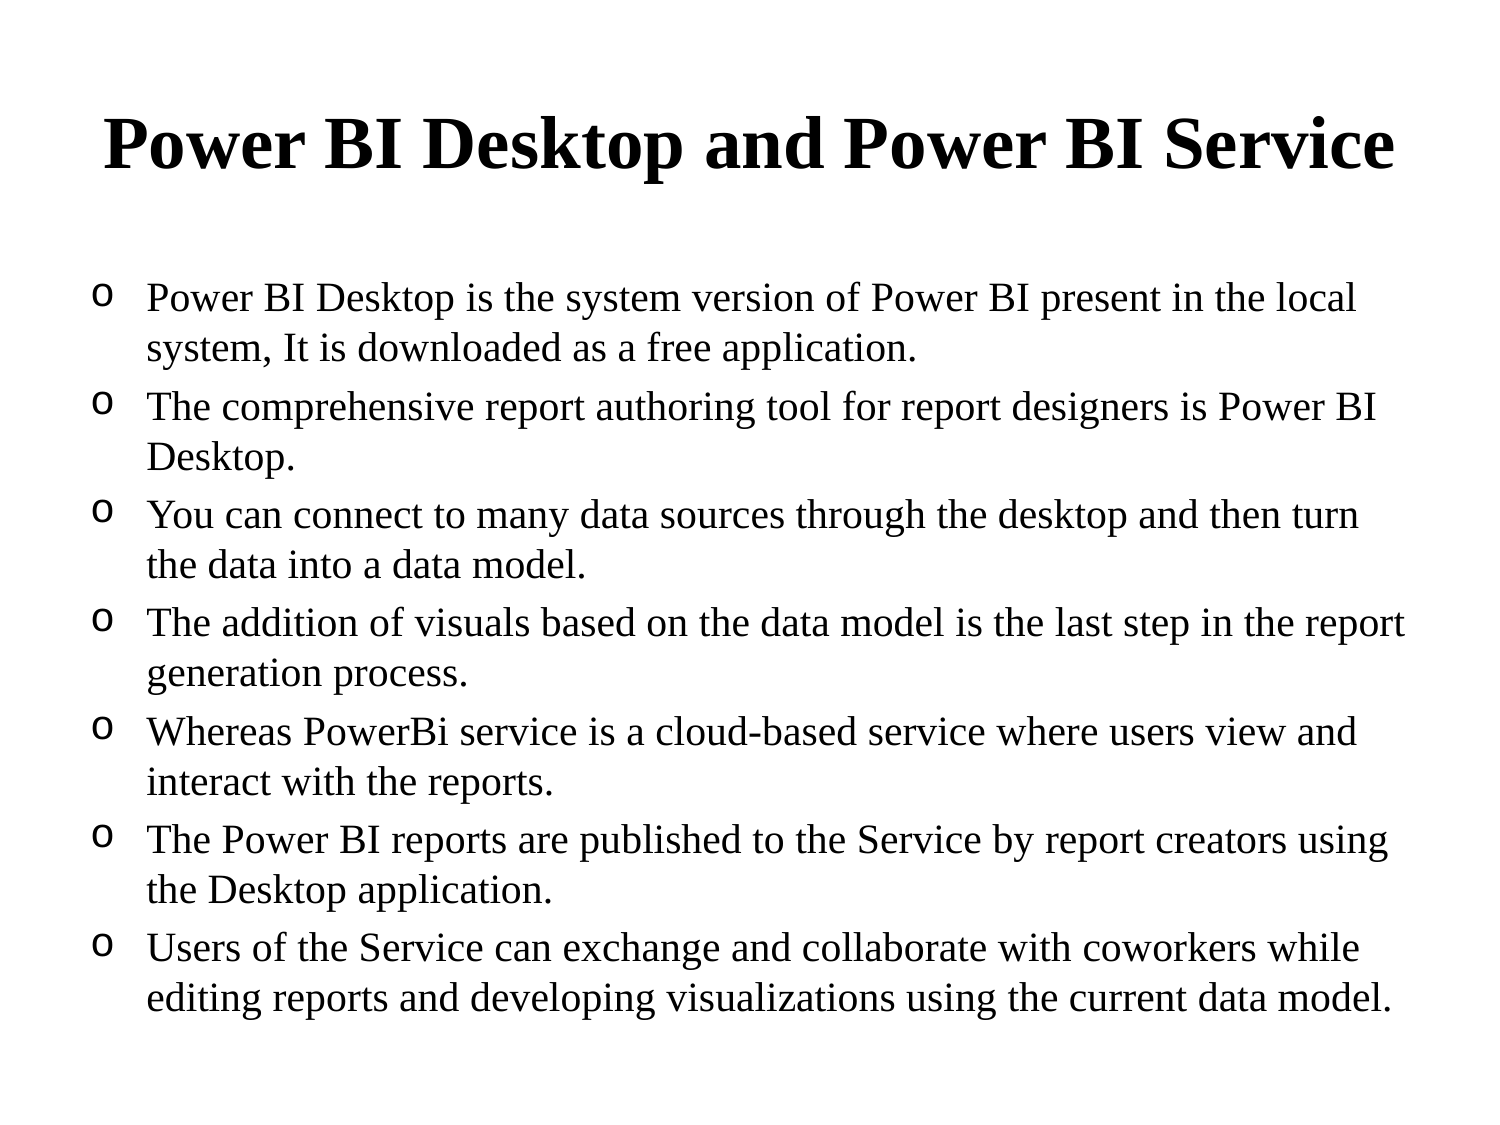

# Power BI Desktop and Power BI Service
Power BI Desktop is the system version of Power BI present in the local system, It is downloaded as a free application.
The comprehensive report authoring tool for report designers is Power BI Desktop.
You can connect to many data sources through the desktop and then turn the data into a data model.
The addition of visuals based on the data model is the last step in the report generation process.
Whereas PowerBi service is a cloud-based service where users view and interact with the reports.
The Power BI reports are published to the Service by report creators using the Desktop application.
Users of the Service can exchange and collaborate with coworkers while editing reports and developing visualizations using the current data model.